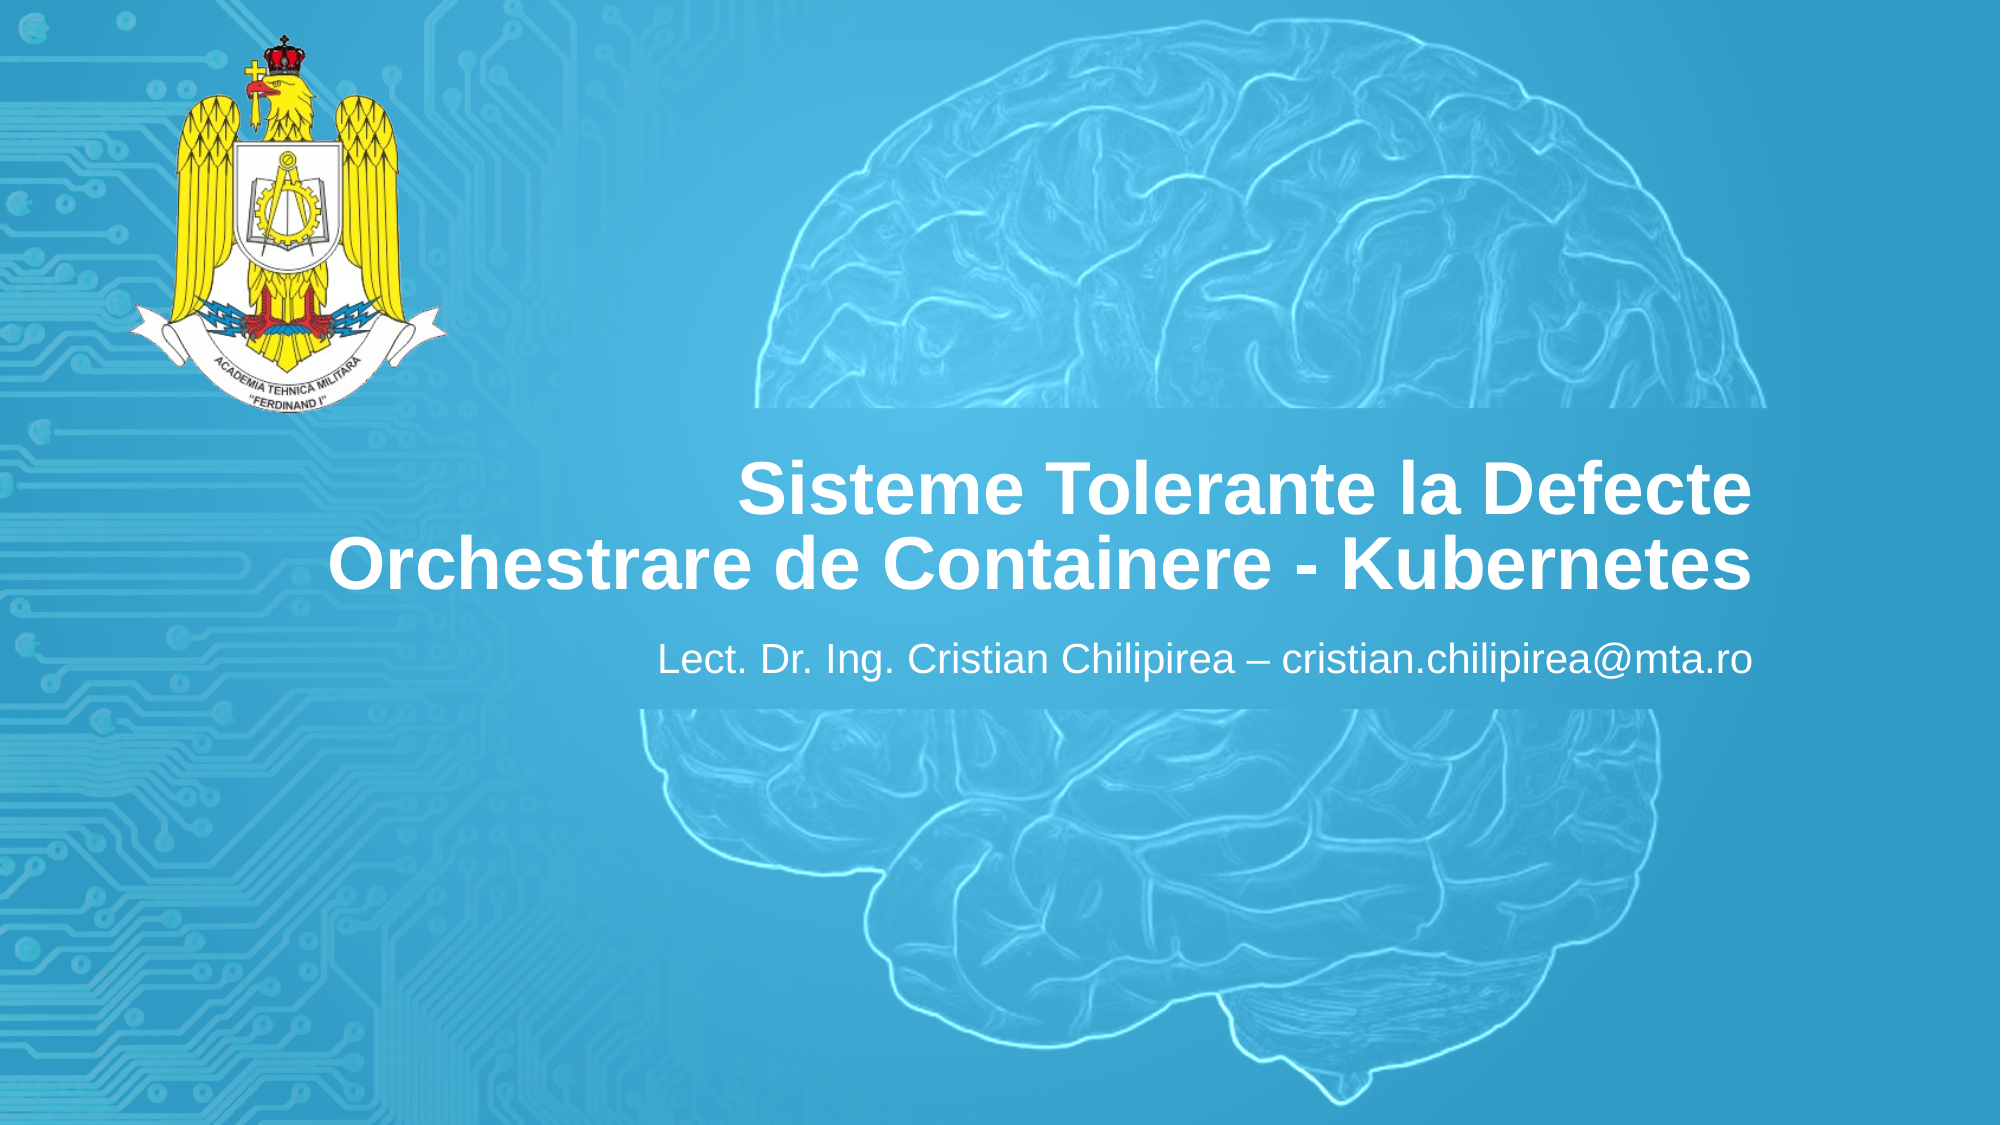

# Sisteme Tolerante la Defecte Orchestrare de Containere - Kubernetes
Lect. Dr. Ing. Cristian Chilipirea – cristian.chilipirea@mta.ro